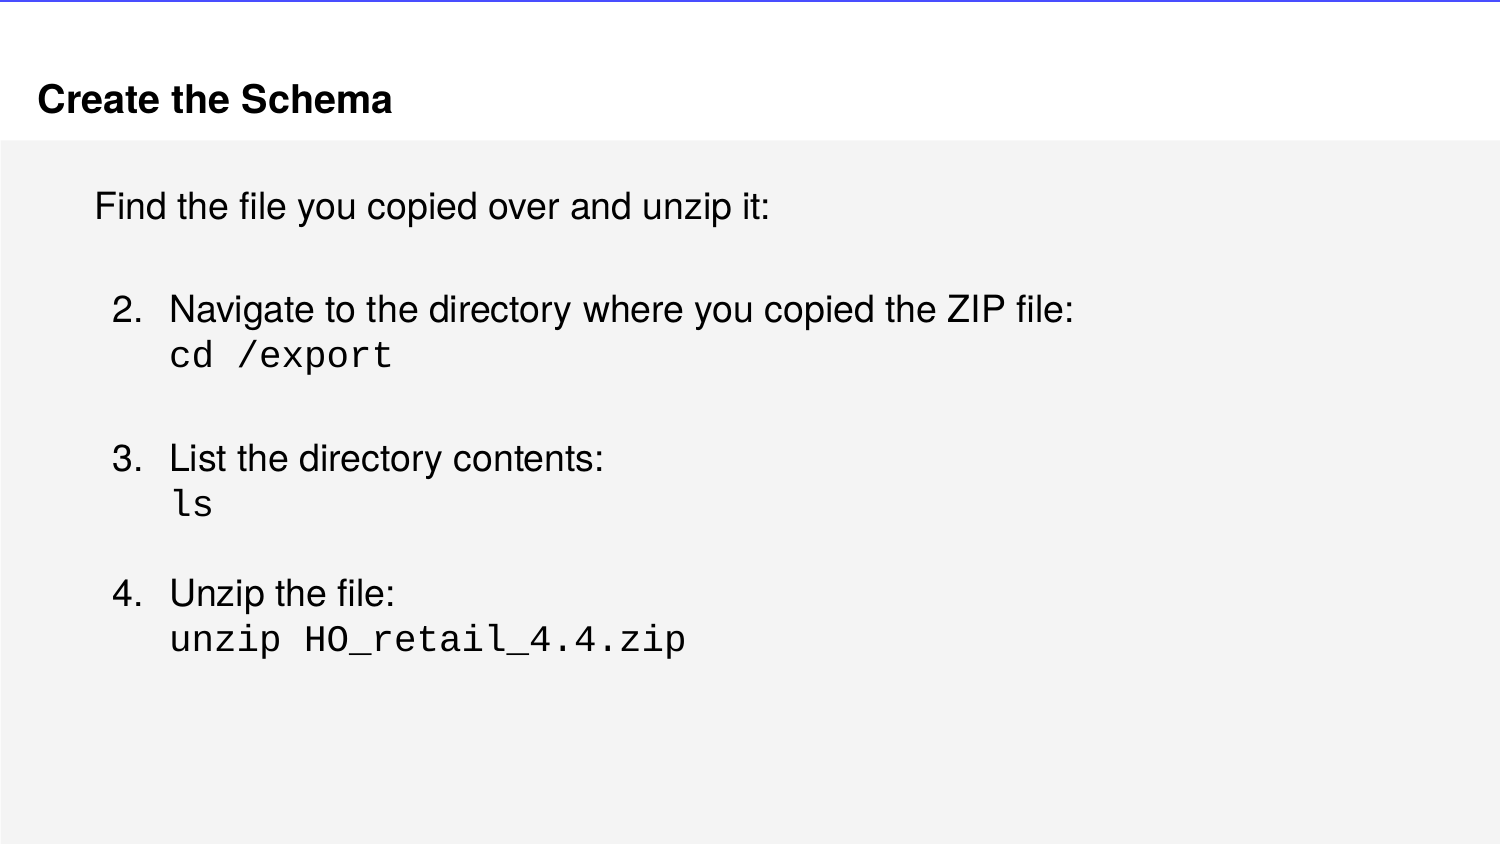

# Create the Schema
Find the file you copied over and unzip it:

Navigate to the directory where you copied the ZIP file:
cd /export

List the directory contents:
ls
Unzip the file:
unzip HO_retail_4.4.zip